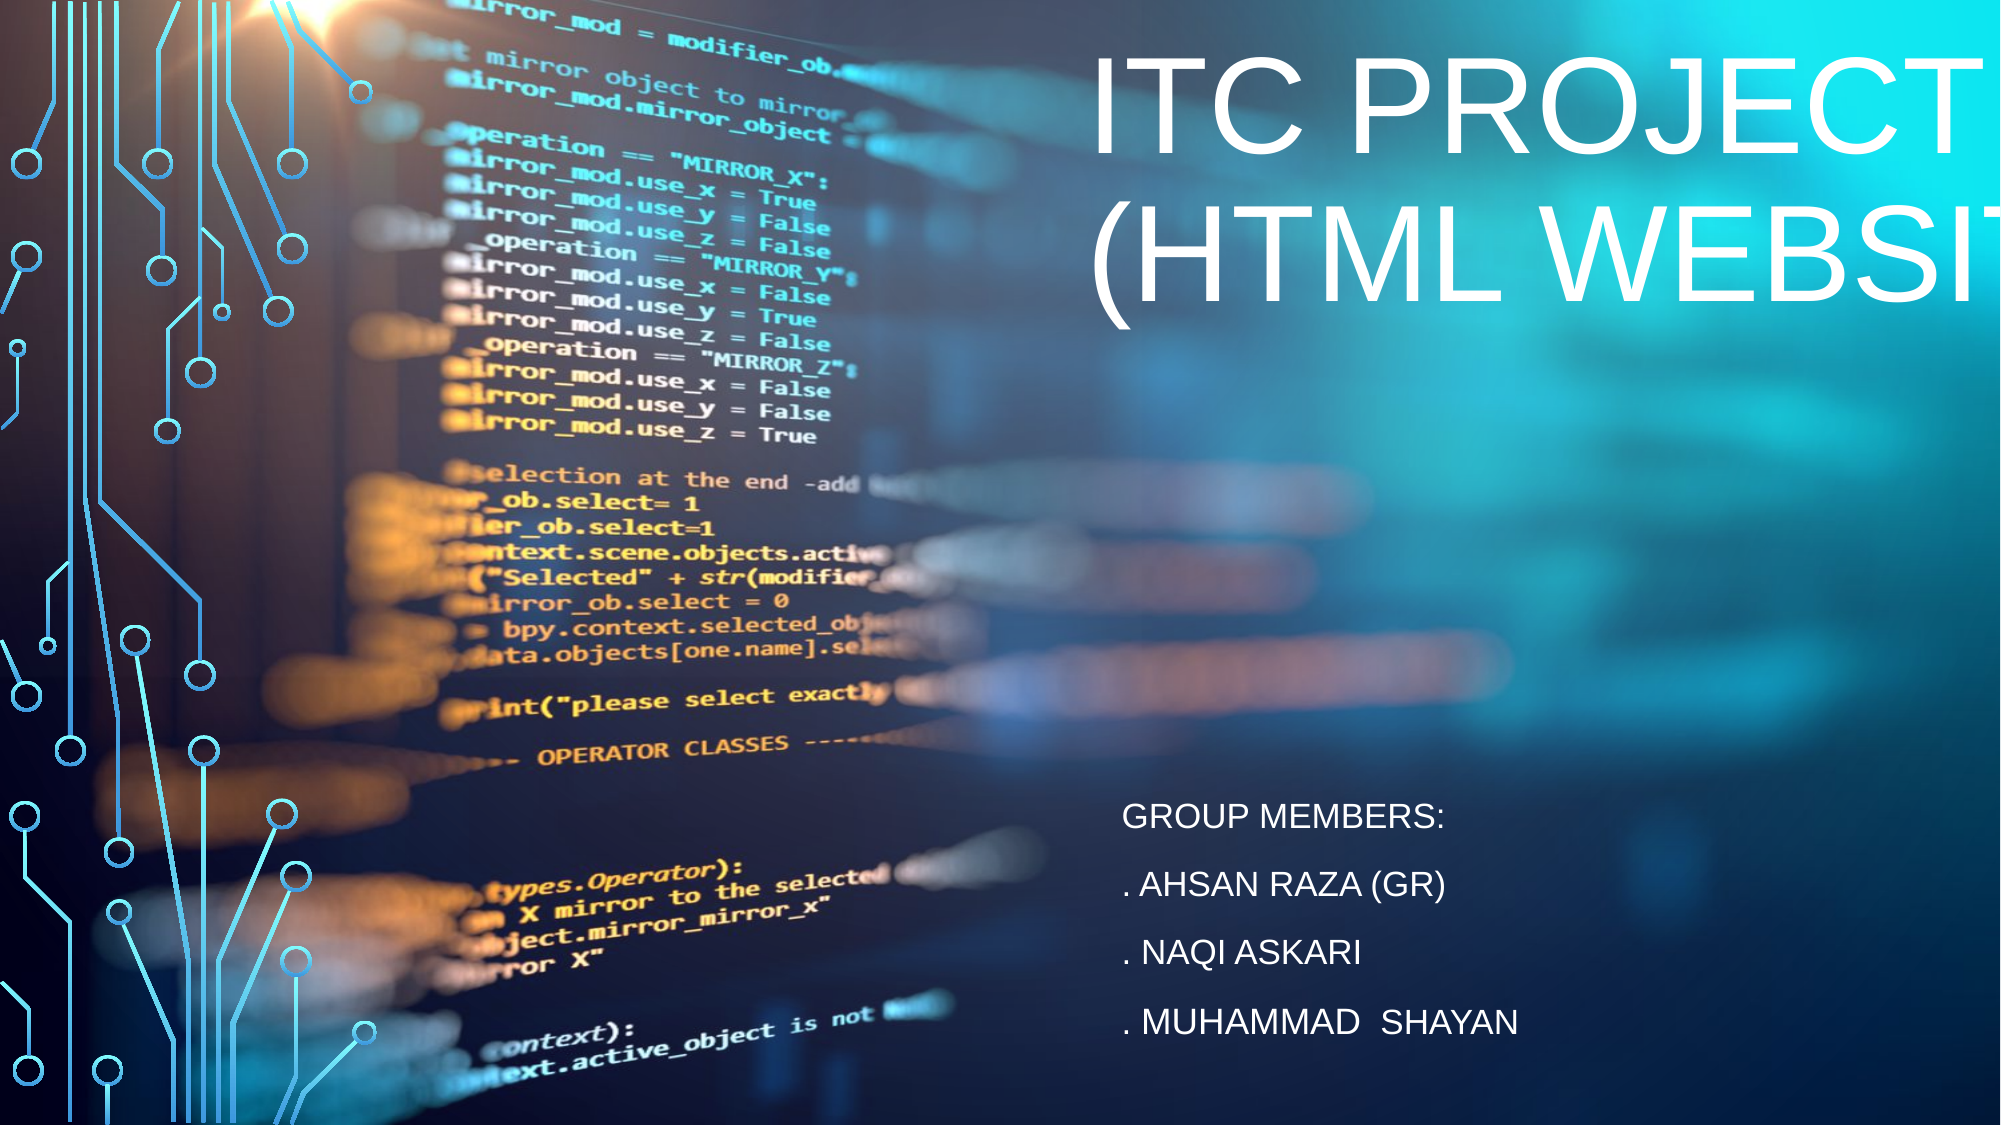

# ITC PROJECT (HTML WEBSITE)
Group members:
. Ahsan RAZA (GR)
. Naqi ASKARI
. MUHAMMAD  Shayan